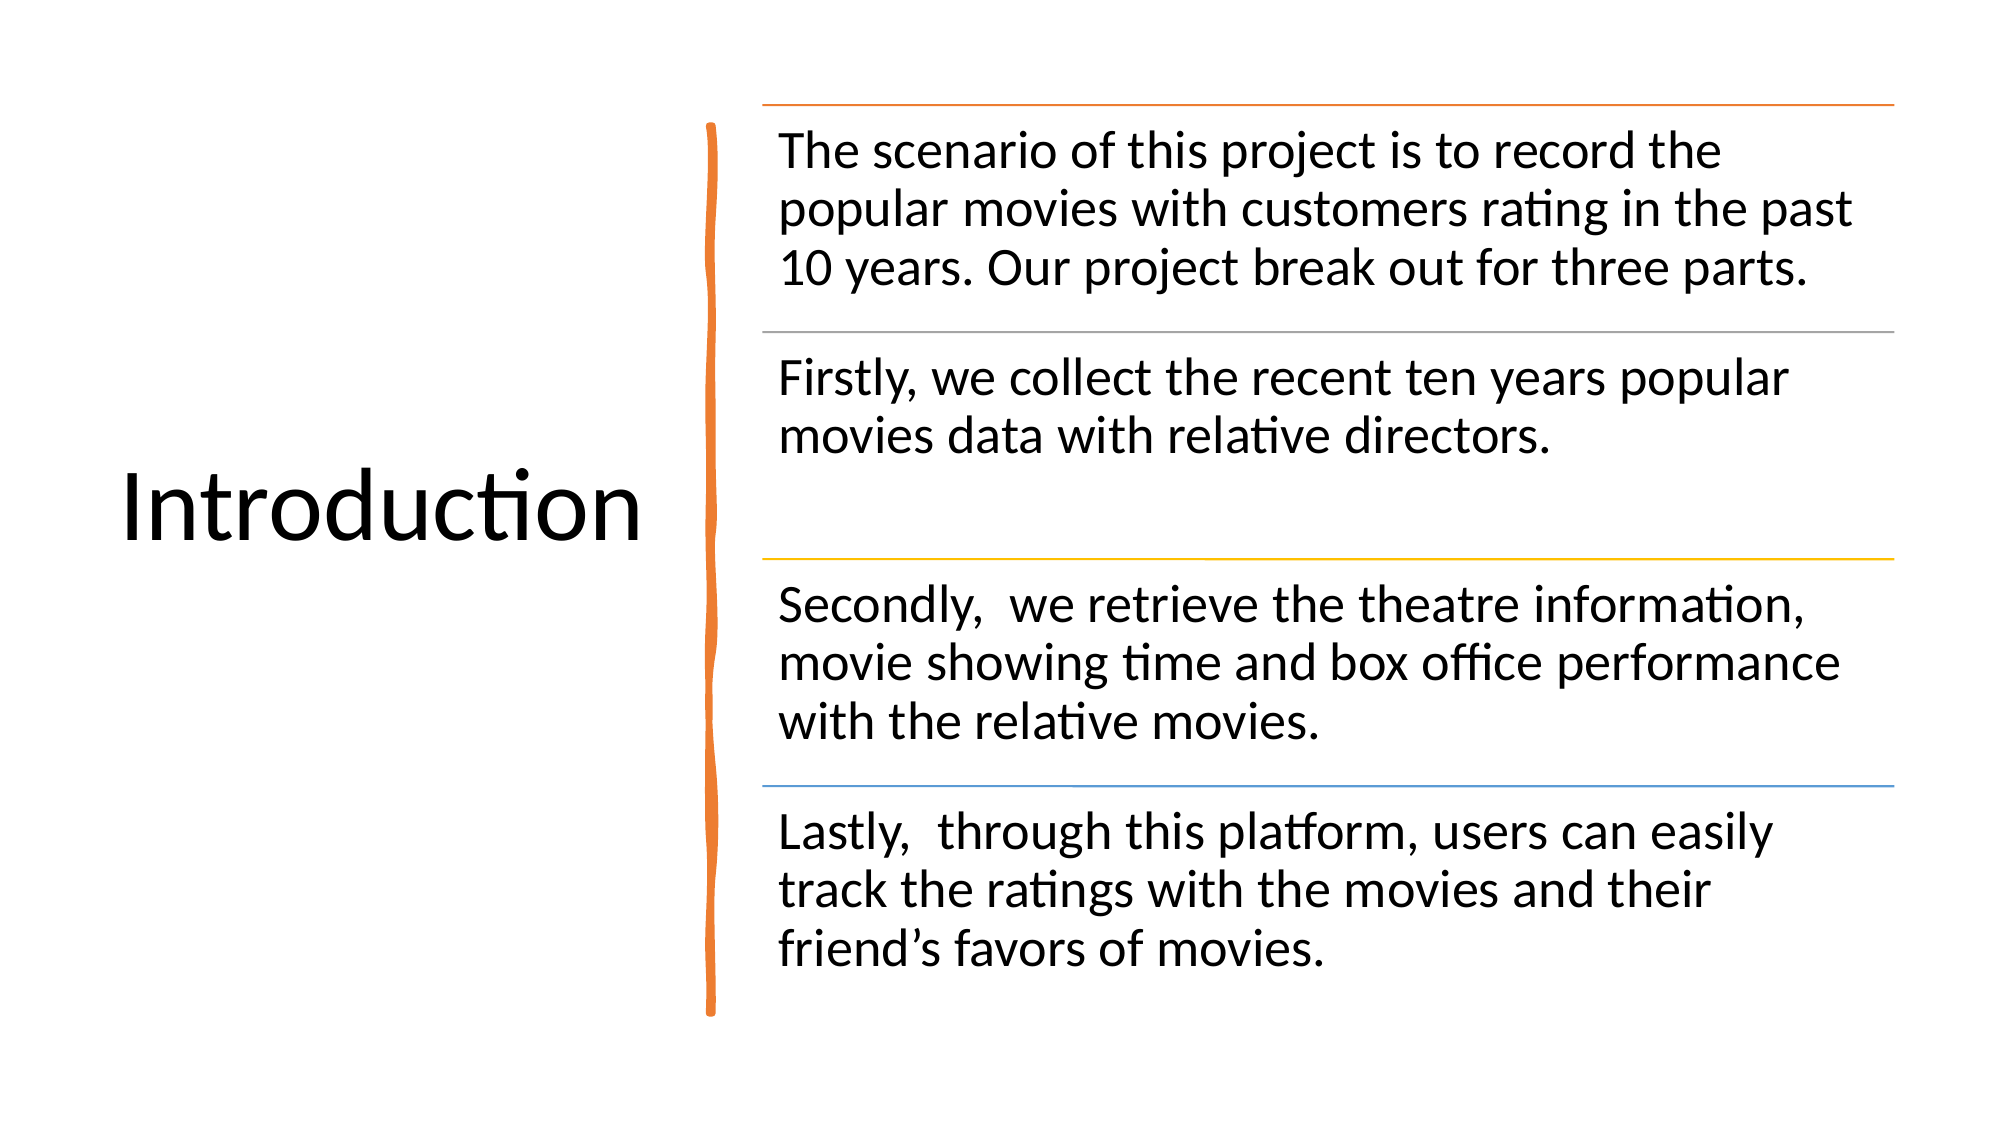

The scenario of this project is to record the popular movies with customers rating in the past 10 years. Our project break out for three parts.
Firstly, we collect the recent ten years popular movies data with relative directors.
Secondly,  we retrieve the theatre information, movie showing time and box office performance with the relative movies.
Lastly,  through this platform, users can easily track the ratings with the movies and their friend’s favors of movies.
# Introduction